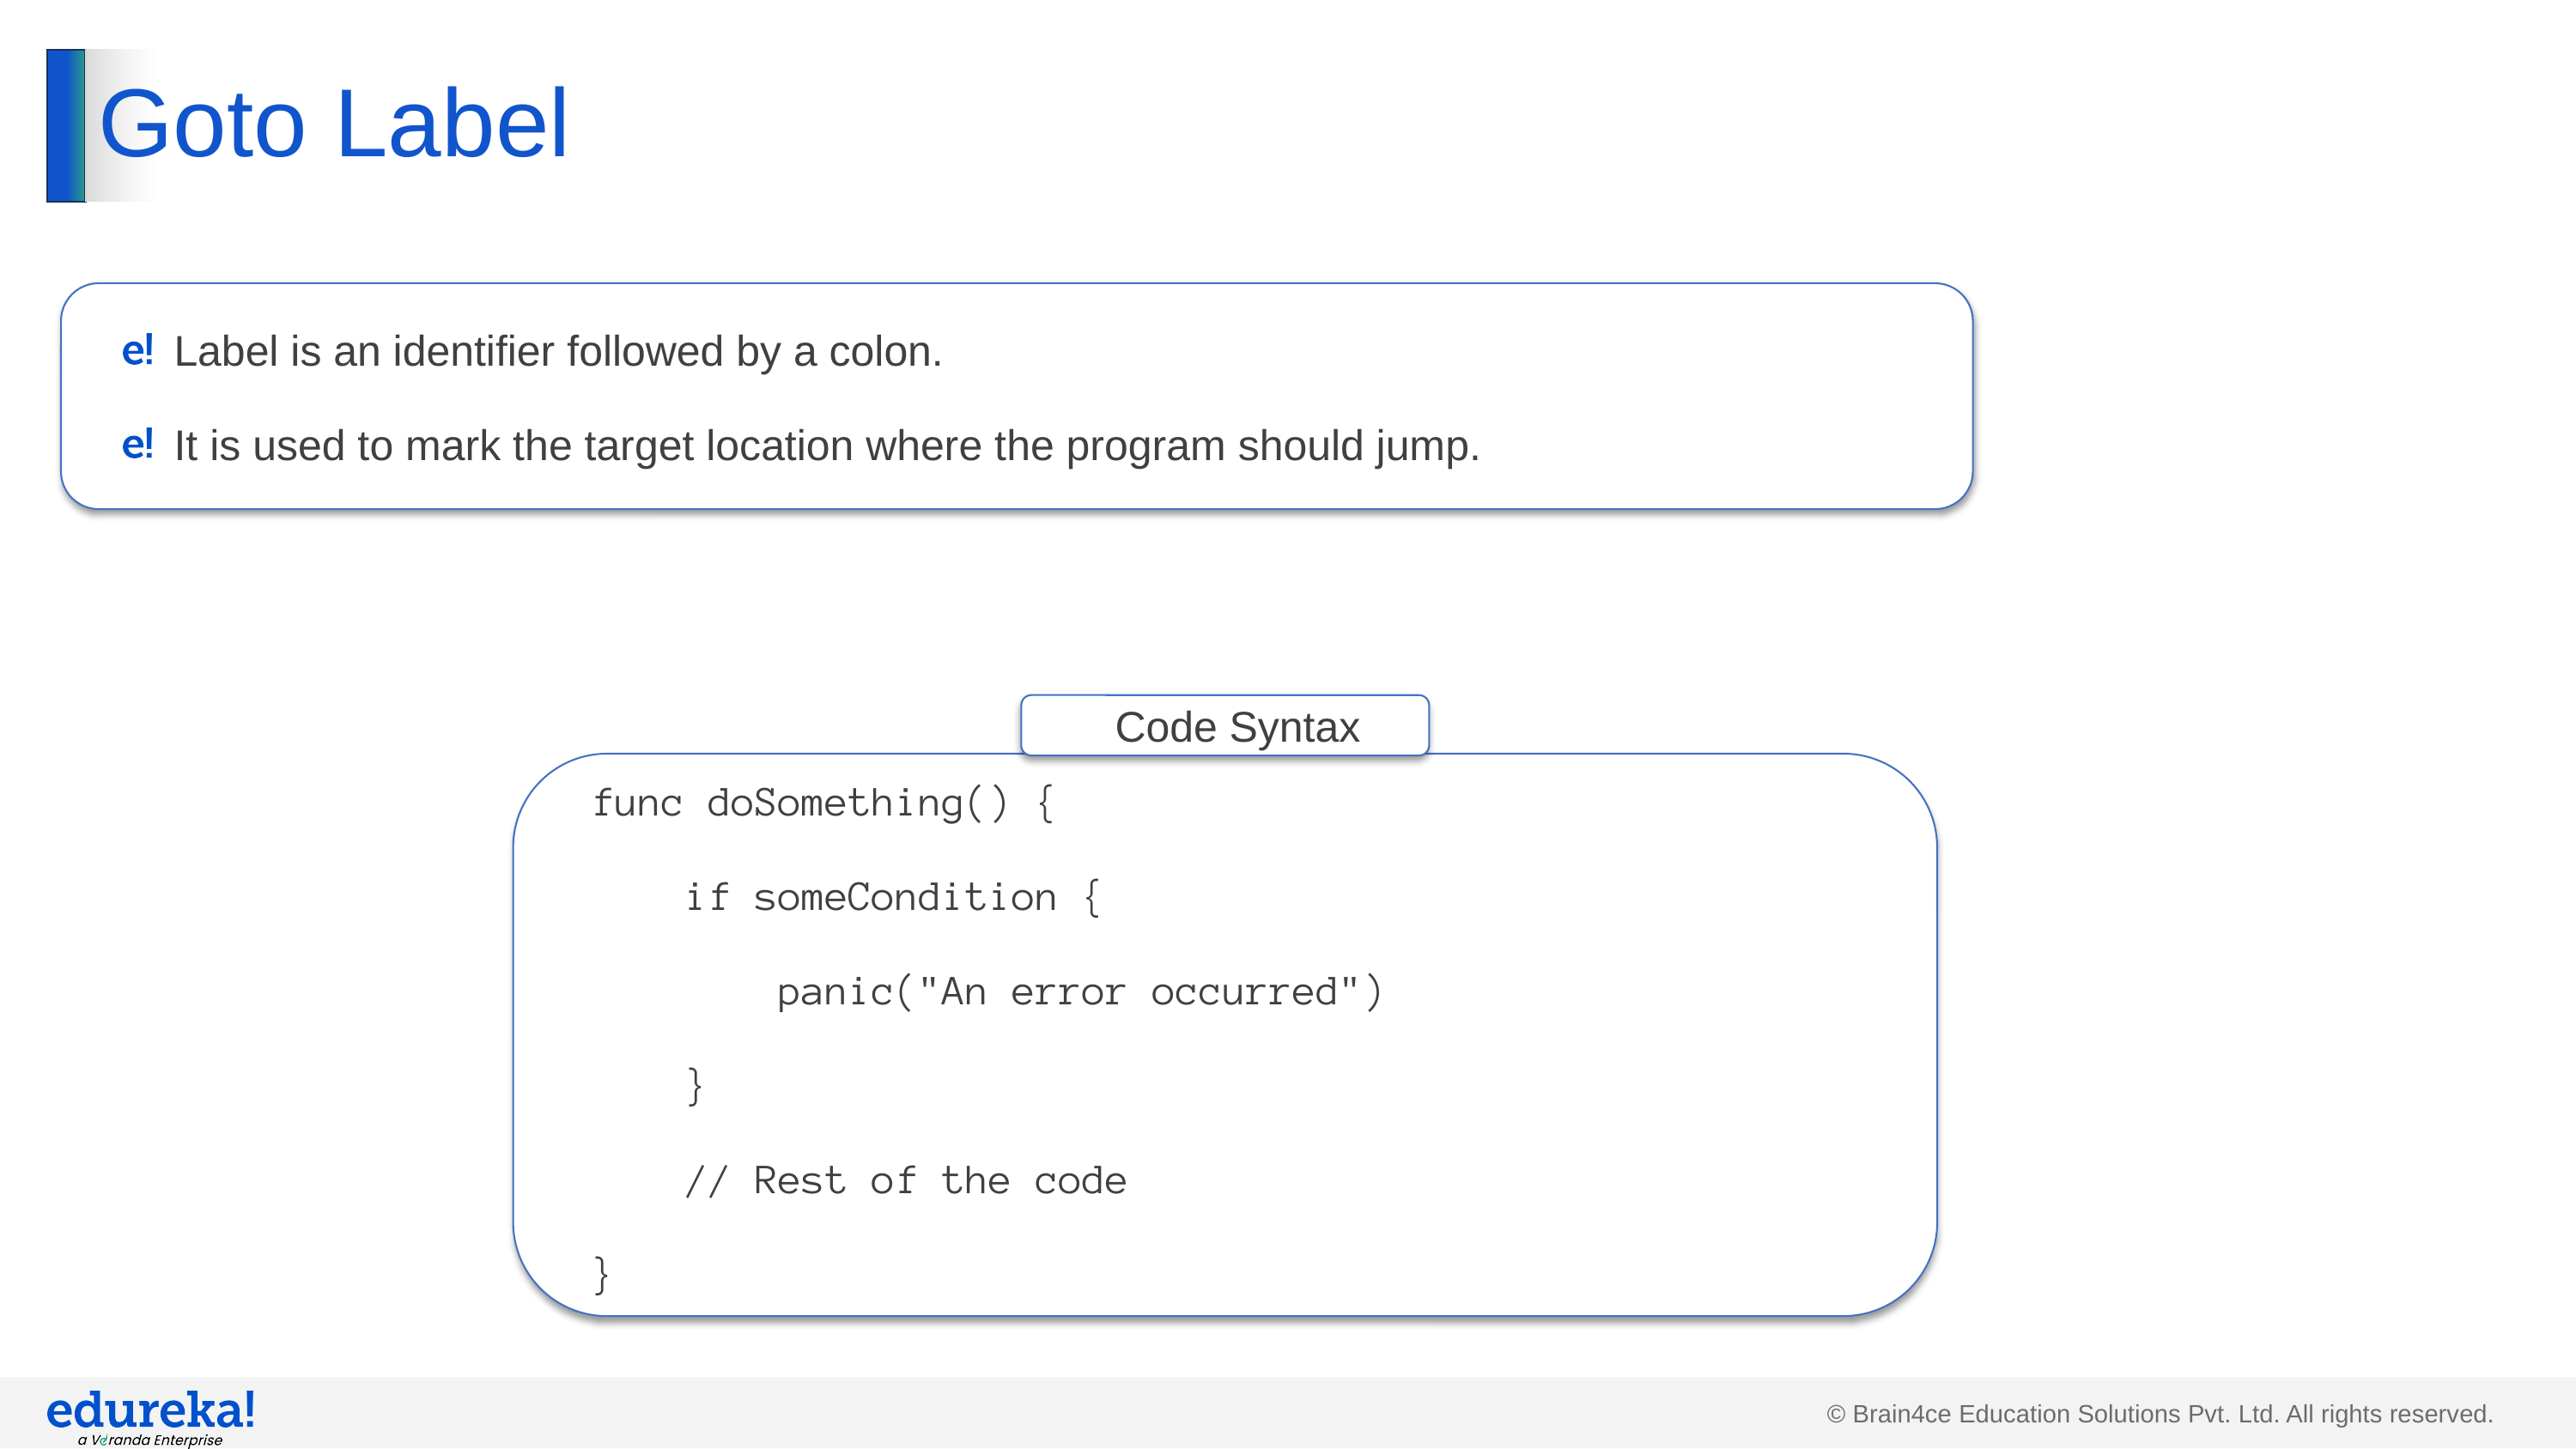

# Goto Label
Label is an identifier followed by a colon.
It is used to mark the target location where the program should jump.
Code Syntax
func doSomething() {
    if someCondition {
        panic("An error occurred")
    }
    // Rest of the code
}